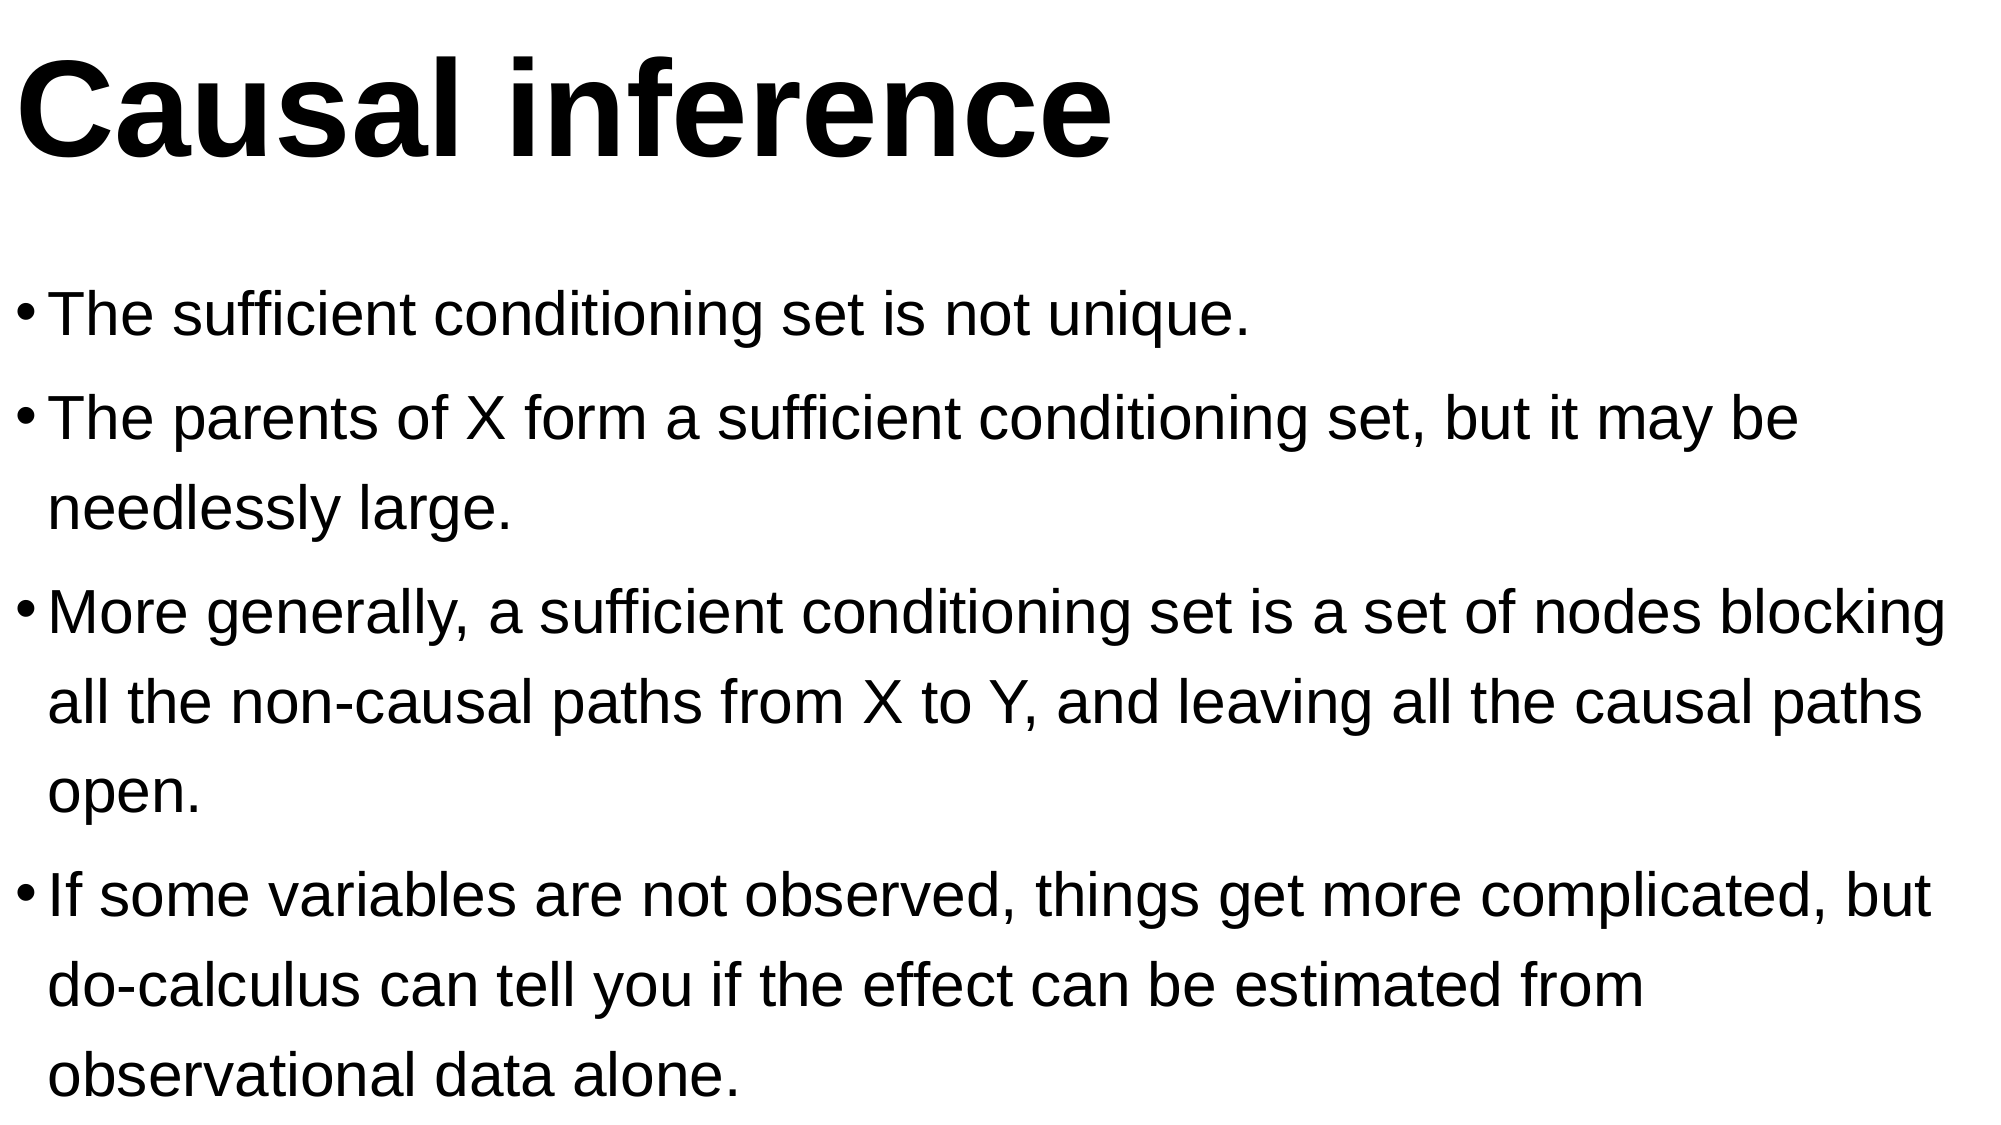

# Causal inference
The sufficient conditioning set is not unique.
The parents of X form a sufficient conditioning set, but it may be needlessly large.
More generally, a sufficient conditioning set is a set of nodes blocking all the non-causal paths from X to Y, and leaving all the causal paths open.
If some variables are not observed, things get more complicated, but do-calculus can tell you if the effect can be estimated from observational data alone.